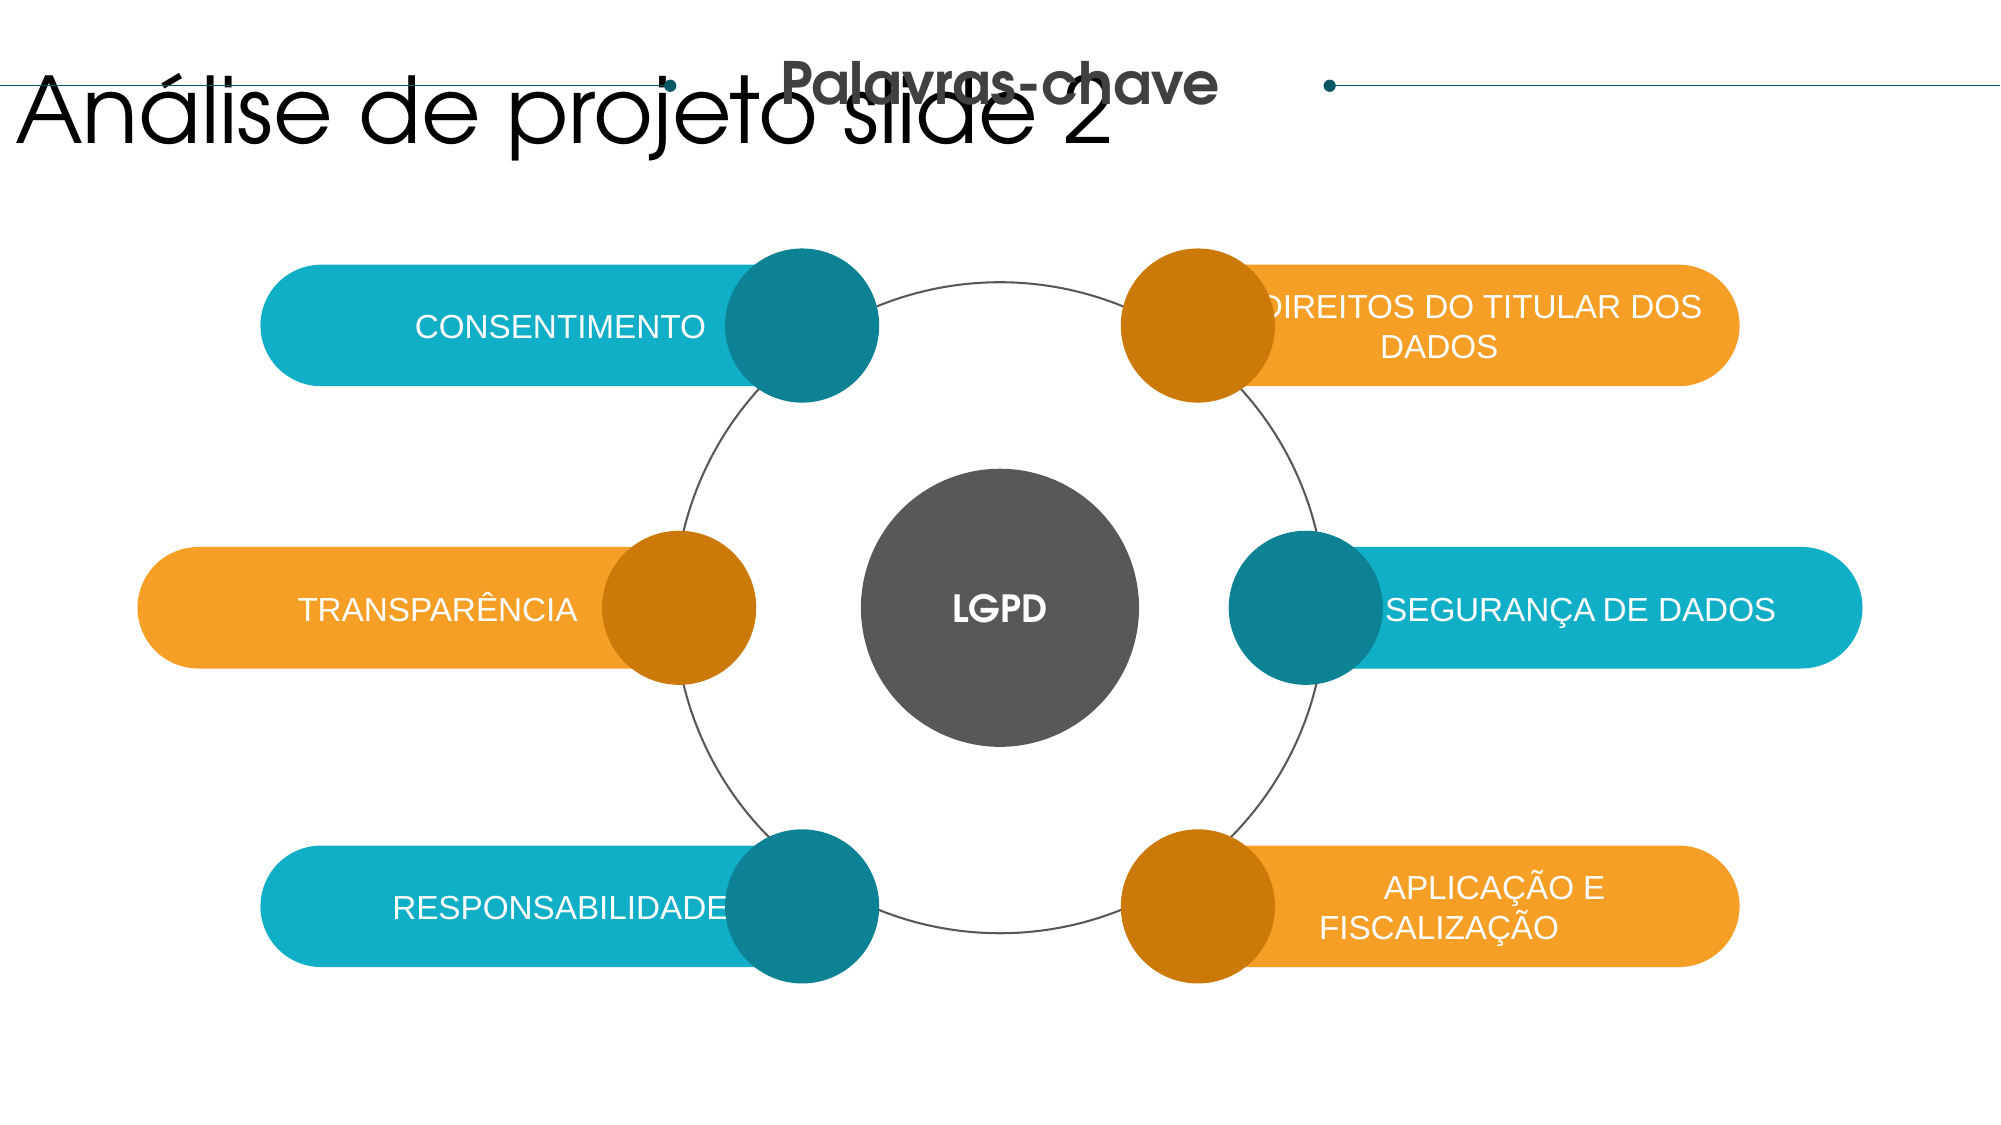

Palavras-chave
Análise de projeto slide 2

CONSENTIMENTO
         DIREITOS DO TITULAR DOS DADOS

LGPD

TRANSPARÊNCIA
    SEGURANÇA DE DADOS

RESPONSABILIDADE
            APLICAÇÃO E FISCALIZAÇÃO